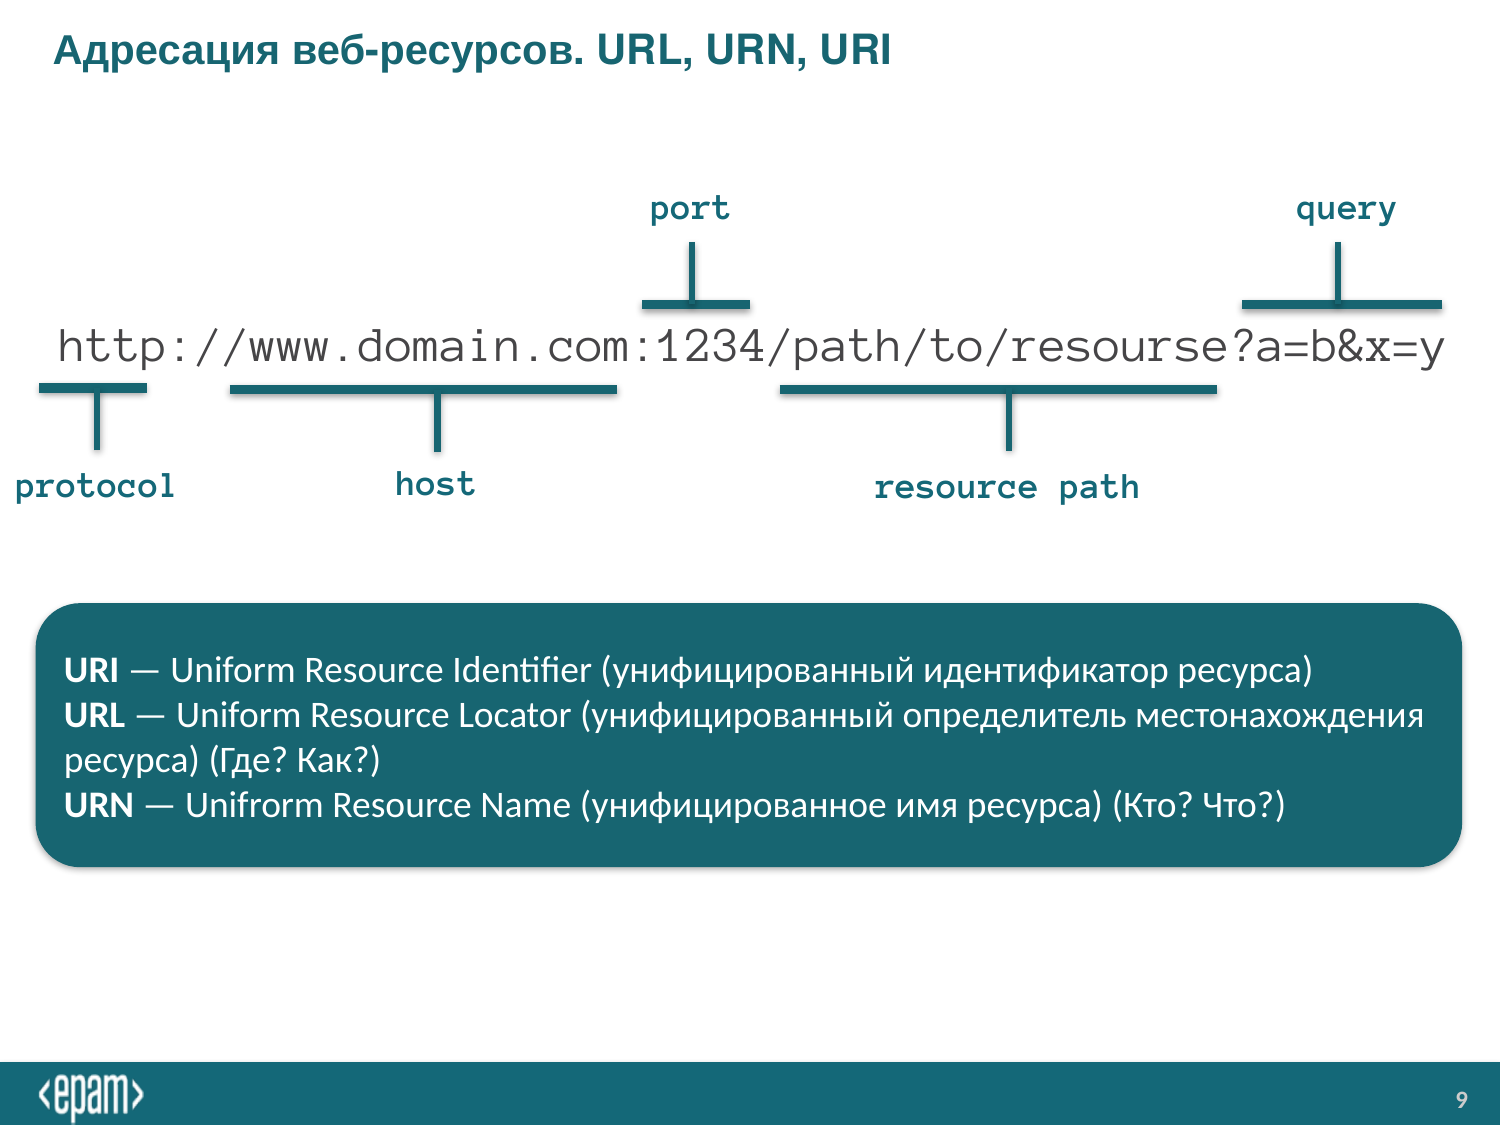

# Адресация веб-ресурсов. URL, URN, URI
query
port
http://www.domain.com:1234/path/to/resourse?a=b&x=y
host
protocol
resource path
URI — Uniform Resource Identifier (унифицированный идентификатор ресурса)
URL — Uniform Resource Locator (унифицированный определитель местонахождения ресурса) (Где? Как?)
URN — Unifrorm Resource Name (унифицированное имя ресурса) (Кто? Что?)